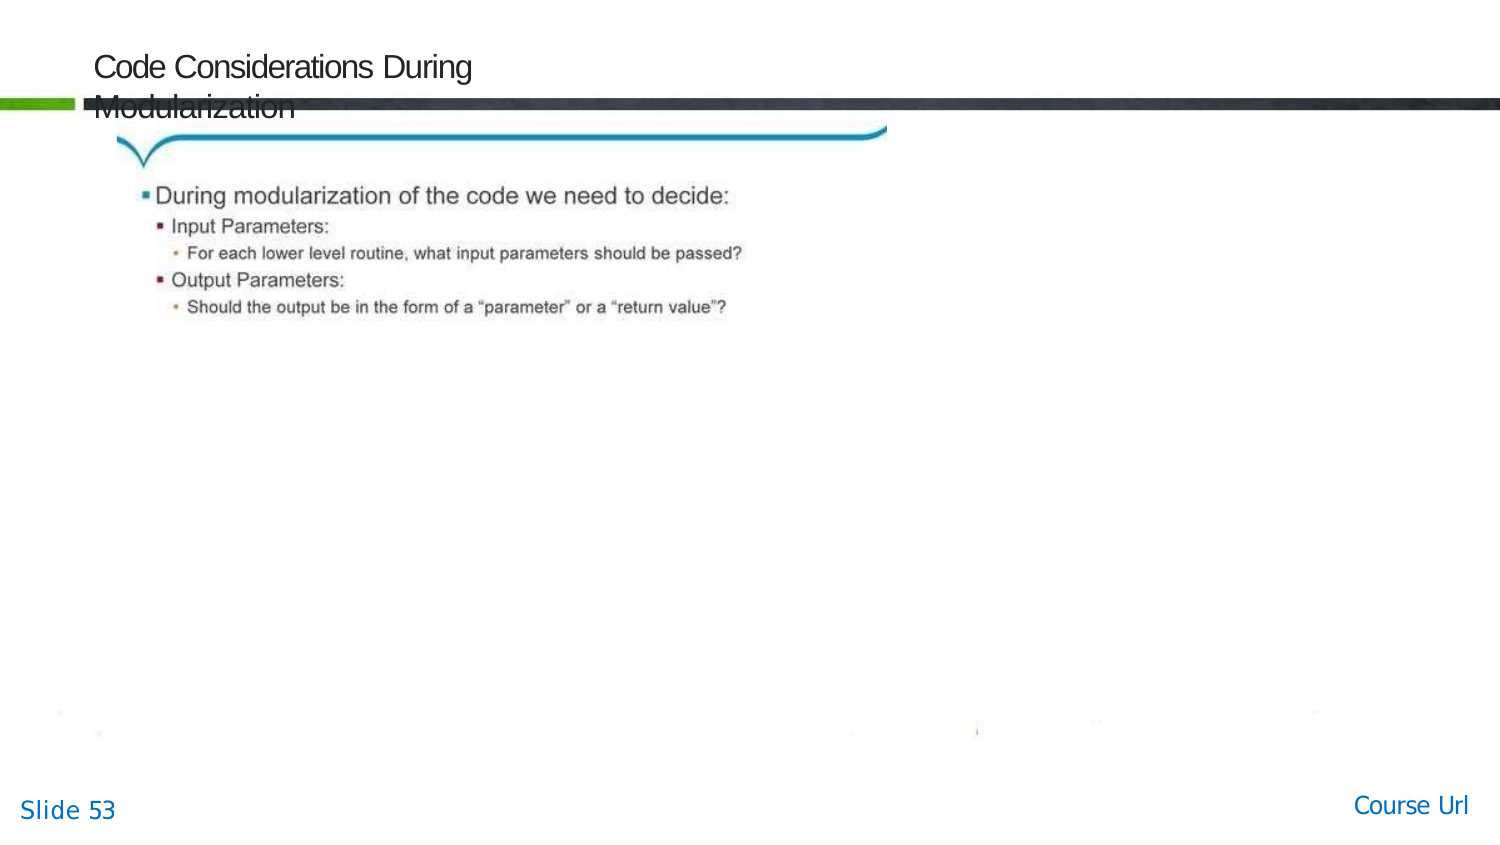

Code Considerations During Modularization

Course Url
Slide 53